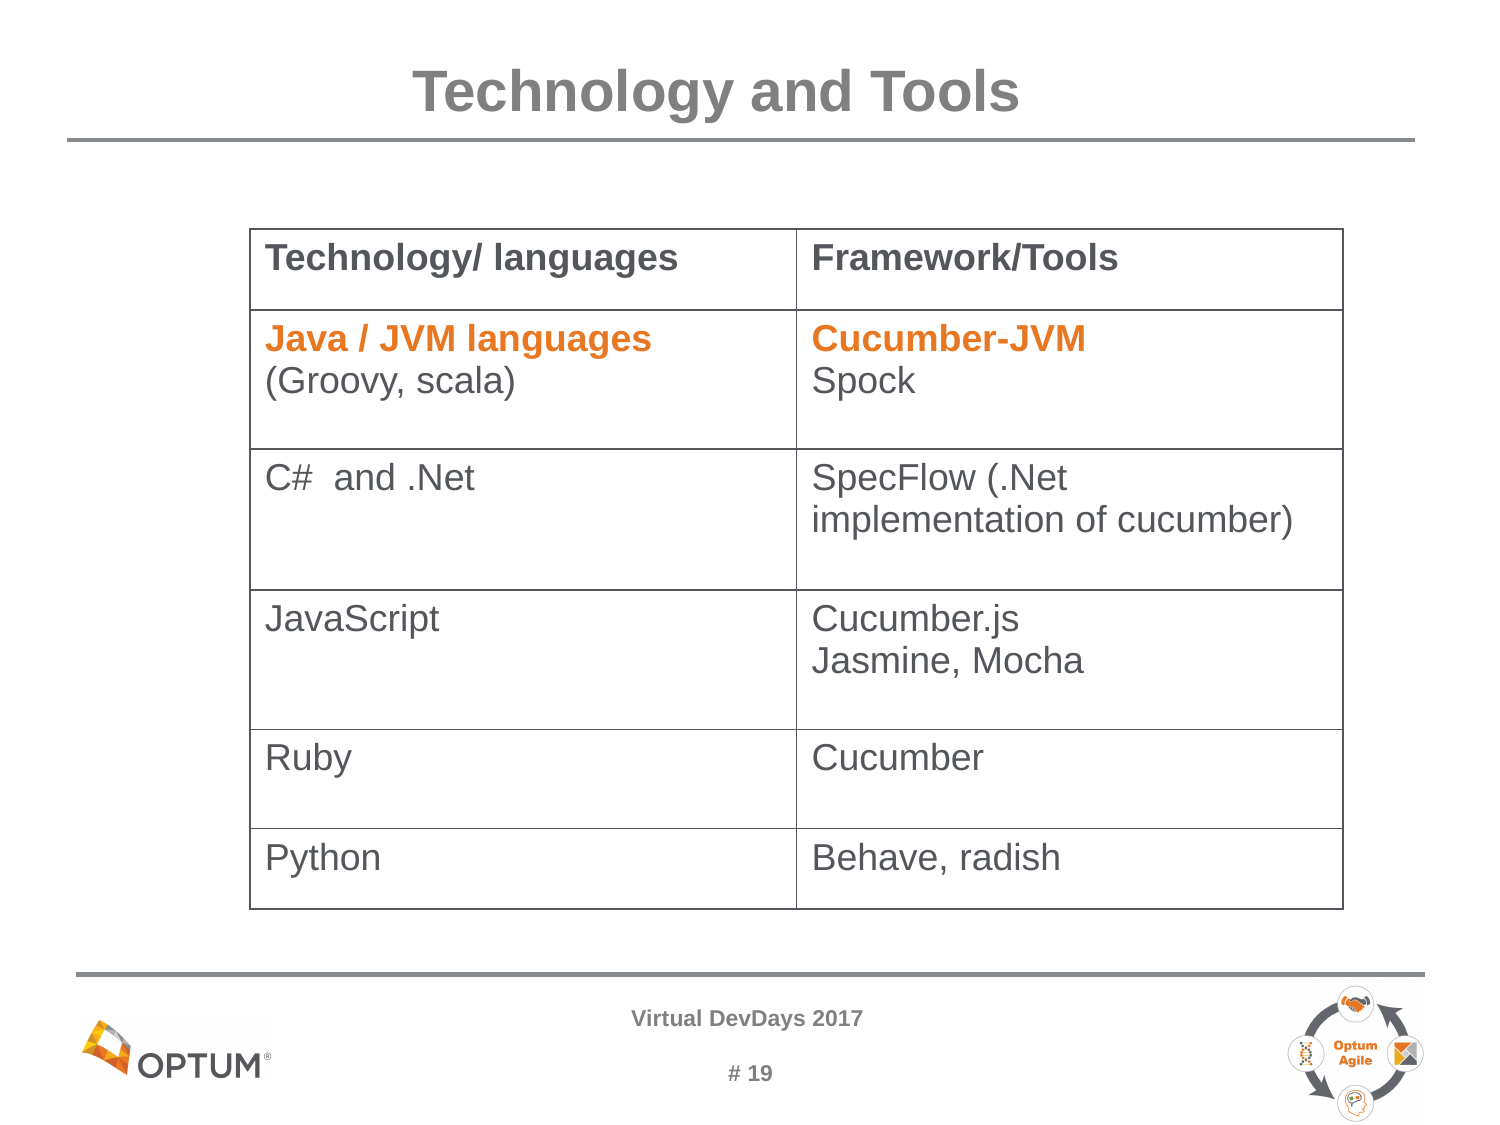

# Technology and Tools
| Technology/ languages | Framework/Tools |
| --- | --- |
| Java / JVM languages (Groovy, scala) | Cucumber-JVM Spock |
| C# and .Net | SpecFlow (.Net implementation of cucumber) |
| JavaScript | Cucumber.js Jasmine, Mocha |
| Ruby | Cucumber |
| Python | Behave, radish |